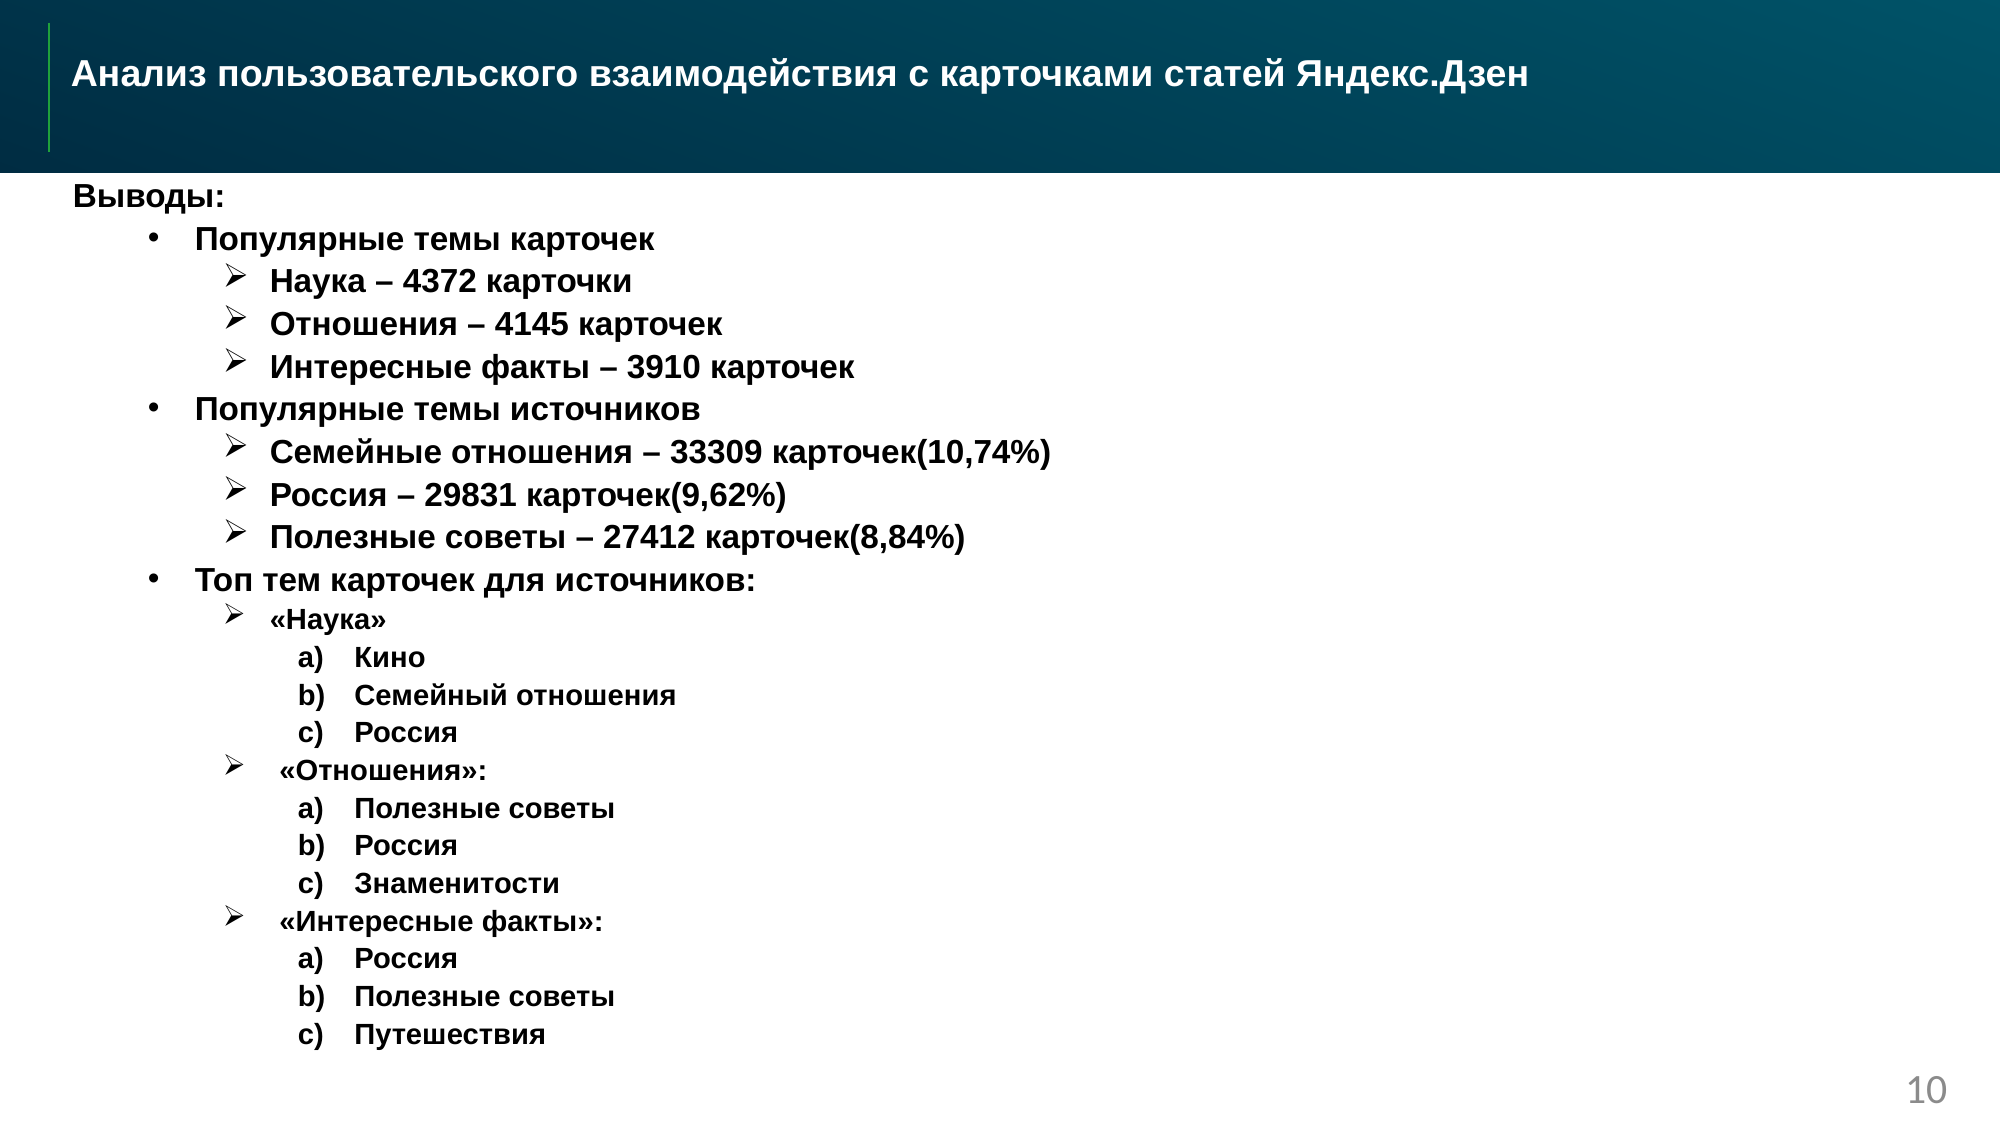

Анализ пользовательского взаимодействия с карточками статей Яндекс.Дзен
Выводы:
Популярные темы карточек
Наука – 4372 карточки
Отношения – 4145 карточек
Интересные факты – 3910 карточек
Популярные темы источников
Семейные отношения – 33309 карточек(10,74%)
Россия – 29831 карточек(9,62%)
Полезные советы – 27412 карточек(8,84%)
Топ тем карточек для источников:
«Наука»
Кино
Семейный отношения
Россия
«Отношения»:
Полезные советы
Россия
Знаменитости
«Интересные факты»:
Россия
Полезные советы
Путешествия

10